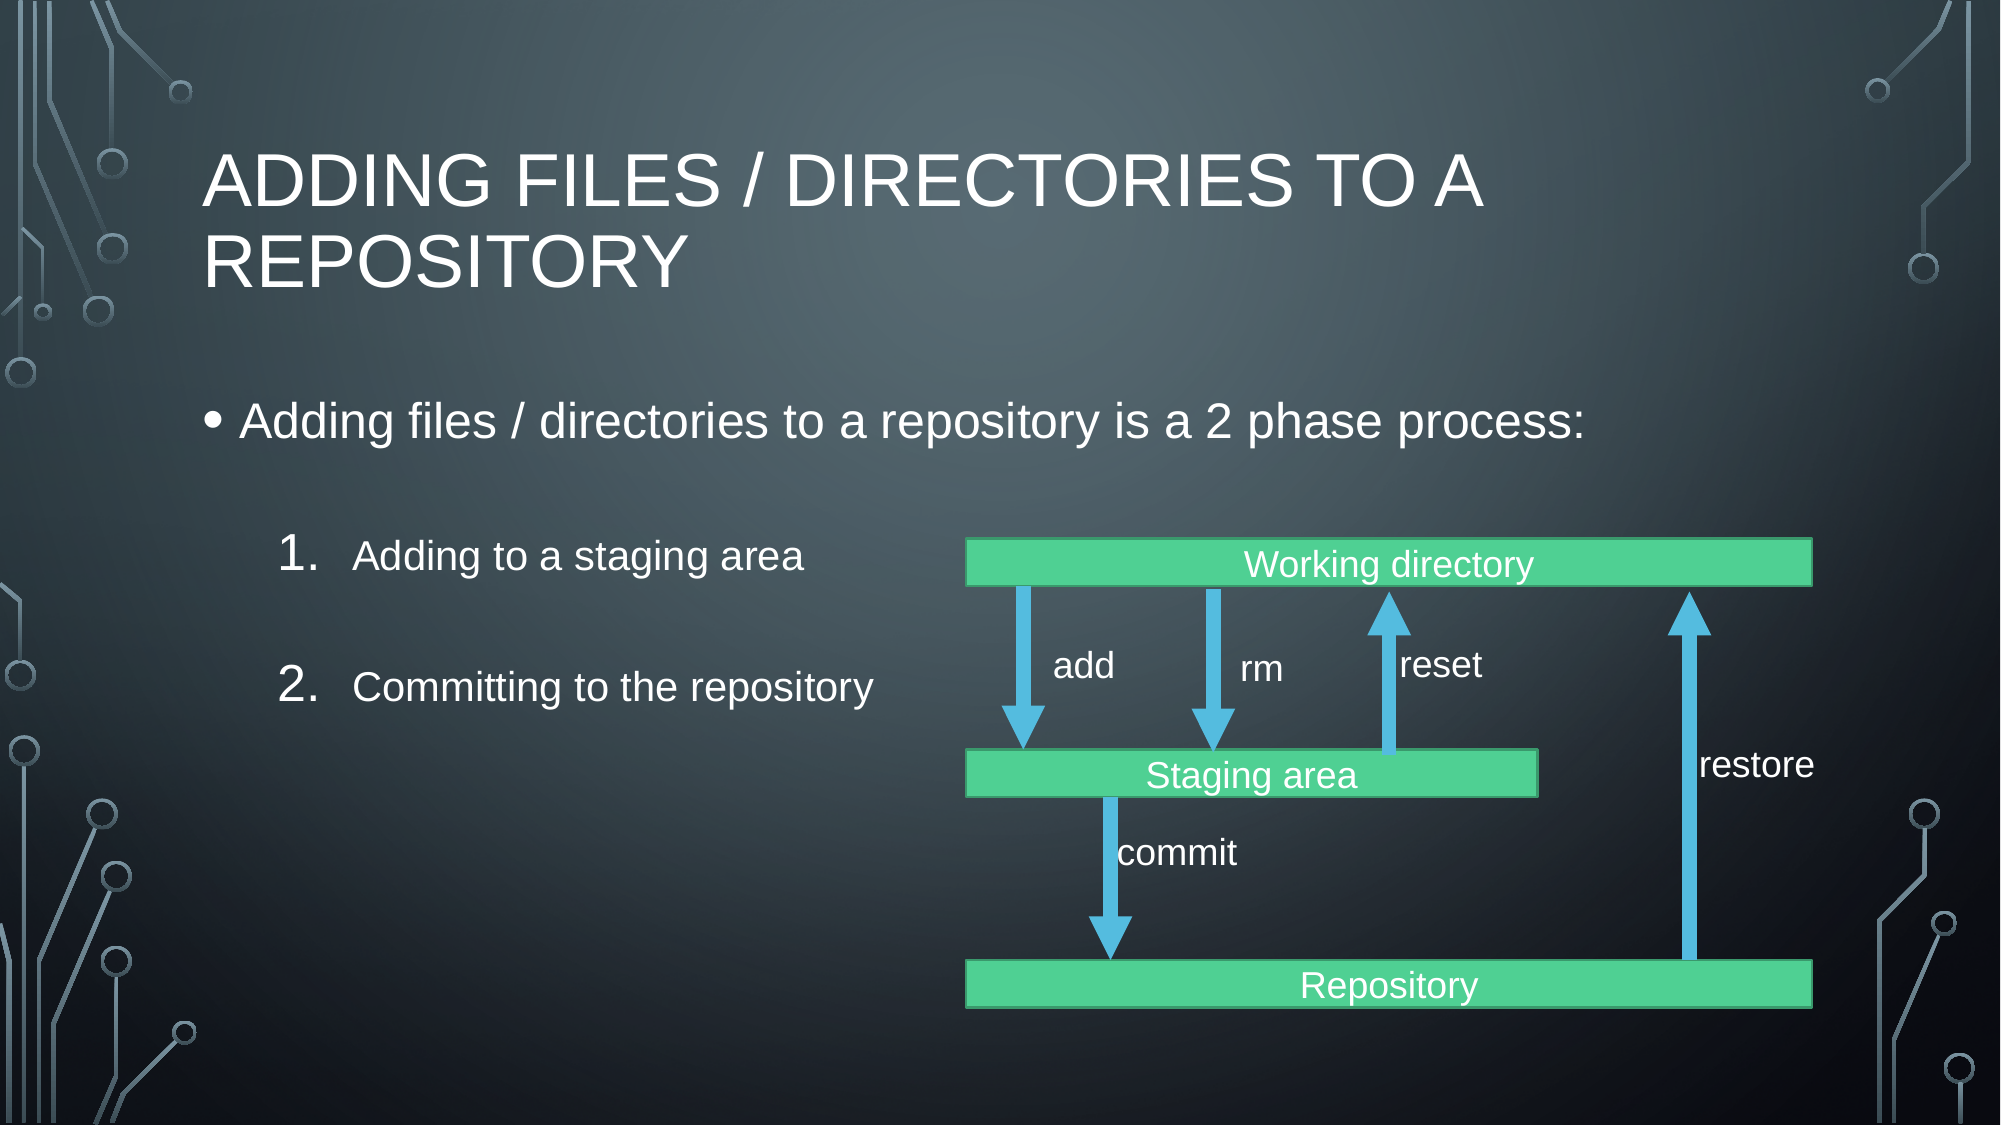

# Adding files / directories to a repository
Adding files / directories to a repository is a 2 phase process:
Adding to a staging area
Committing to the repository
Working directory
reset
add
rm
restore
Staging area
commit
Repository